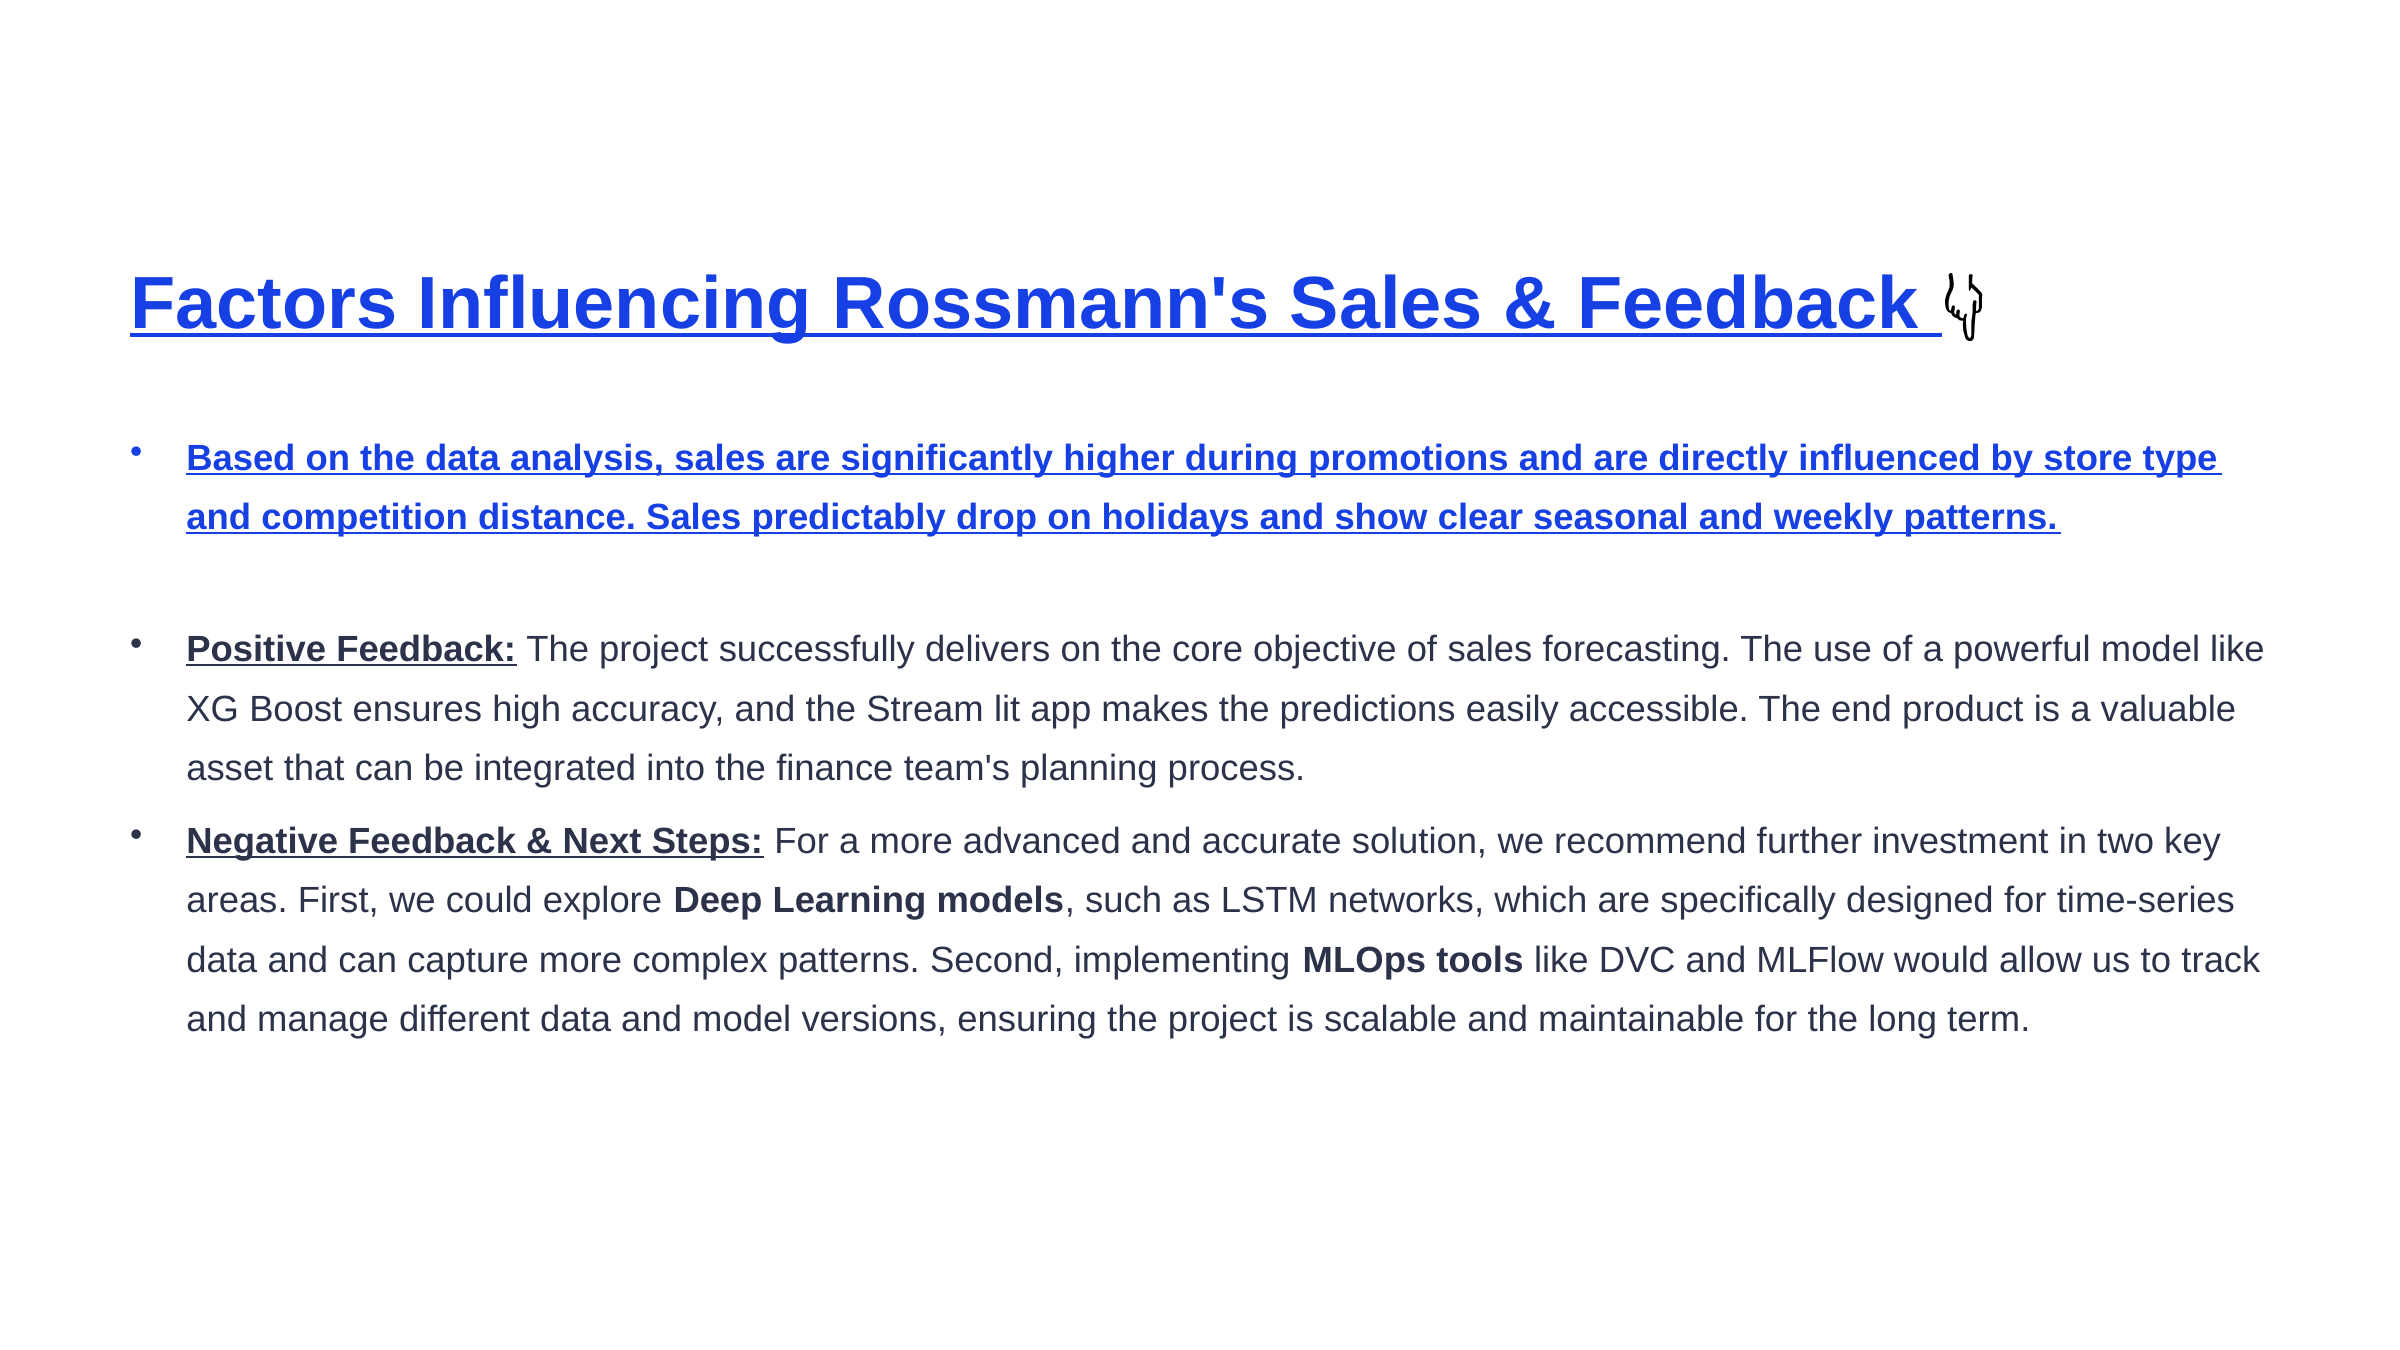

Factors Influencing Rossmann's Sales & Feedback 👇
Based on the data analysis, sales are significantly higher during promotions and are directly influenced by store type and competition distance. Sales predictably drop on holidays and show clear seasonal and weekly patterns.
Positive Feedback: The project successfully delivers on the core objective of sales forecasting. The use of a powerful model like XG Boost ensures high accuracy, and the Stream lit app makes the predictions easily accessible. The end product is a valuable asset that can be integrated into the finance team's planning process.
Negative Feedback & Next Steps: For a more advanced and accurate solution, we recommend further investment in two key areas. First, we could explore Deep Learning models, such as LSTM networks, which are specifically designed for time-series data and can capture more complex patterns. Second, implementing MLOps tools like DVC and MLFlow would allow us to track and manage different data and model versions, ensuring the project is scalable and maintainable for the long term.